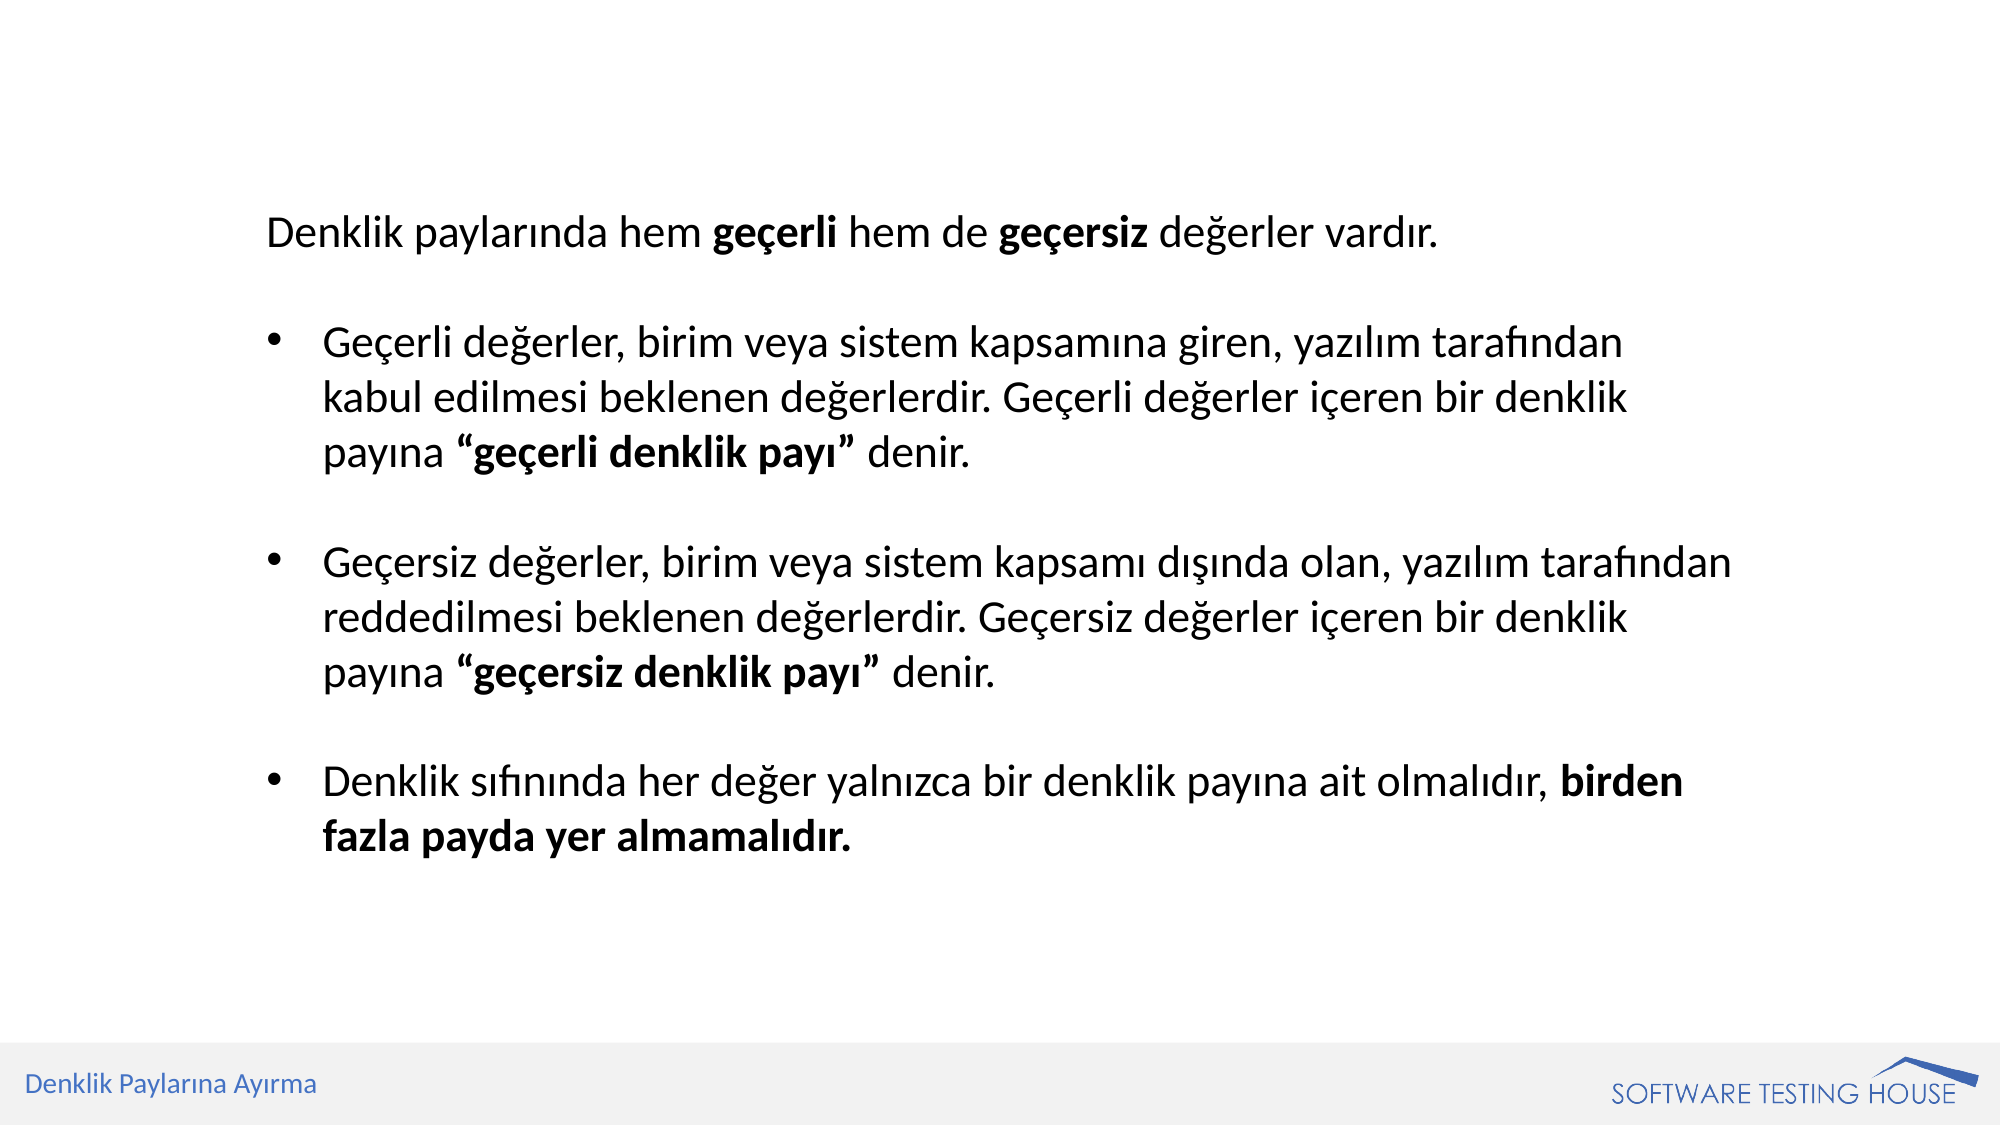

Denklik paylarında hem geçerli hem de geçersiz değerler vardır.

Geçerli değerler, birim veya sistem kapsamına giren, yazılım tarafından kabul edilmesi beklenen değerlerdir. Geçerli değerler içeren bir denklik payına “geçerli denklik payı” denir.

Geçersiz değerler, birim veya sistem kapsamı dışında olan, yazılım tarafından reddedilmesi beklenen değerlerdir. Geçersiz değerler içeren bir denklik payına “geçersiz denklik payı” denir.

Denklik sıfınında her değer yalnızca bir denklik payına ait olmalıdır, birden fazla payda yer almamalıdır.

Denklik Paylarına Ayırma